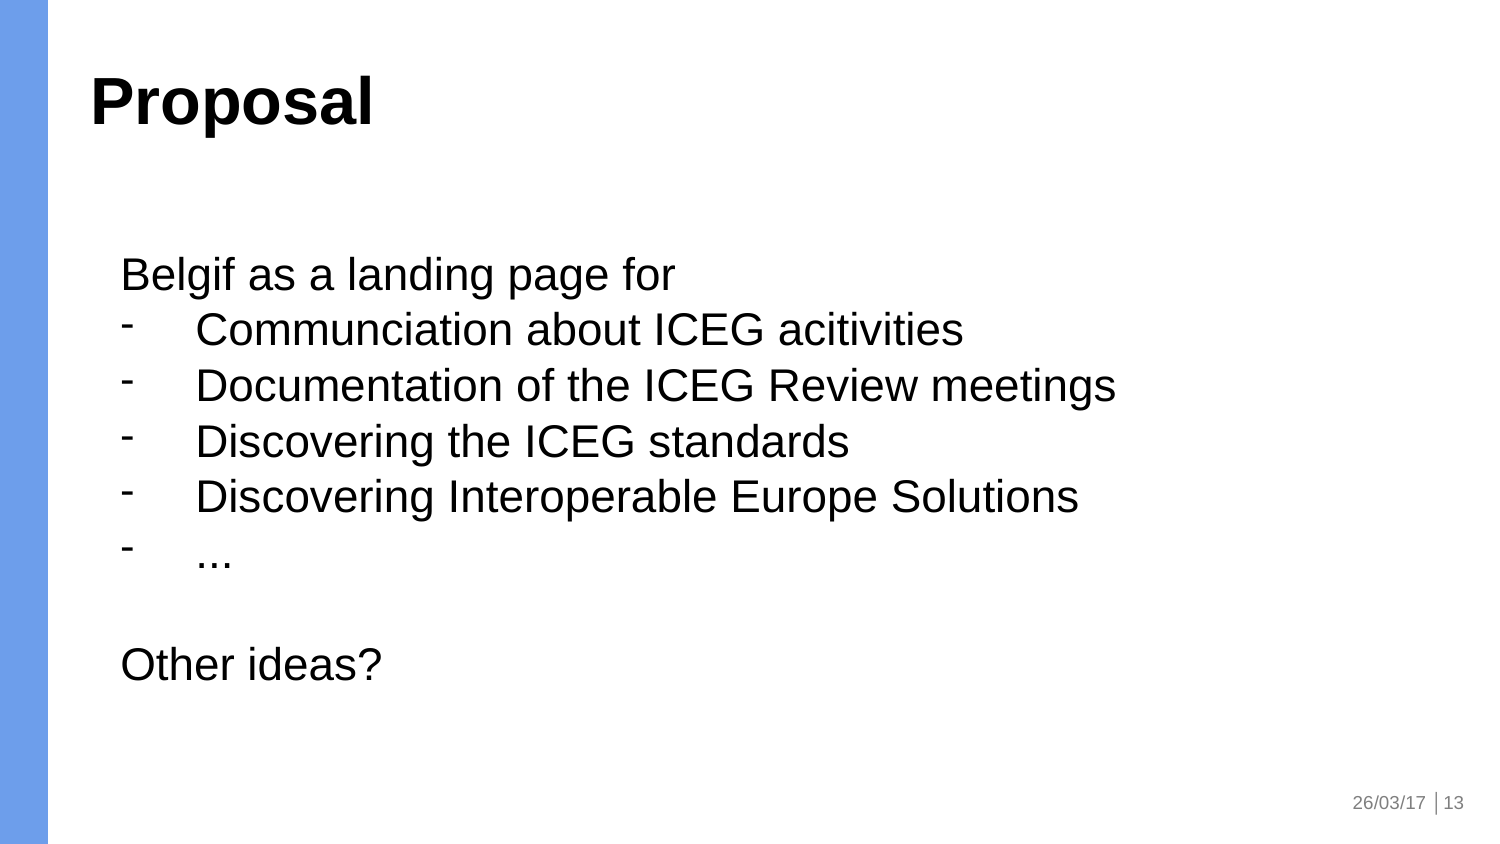

# Proposal
Belgif as a landing page for
Communciation about ICEG acitivities
Documentation of the ICEG Review meetings
Discovering the ICEG standards
Discovering Interoperable Europe Solutions
...

Other ideas?

26/03/17 │13